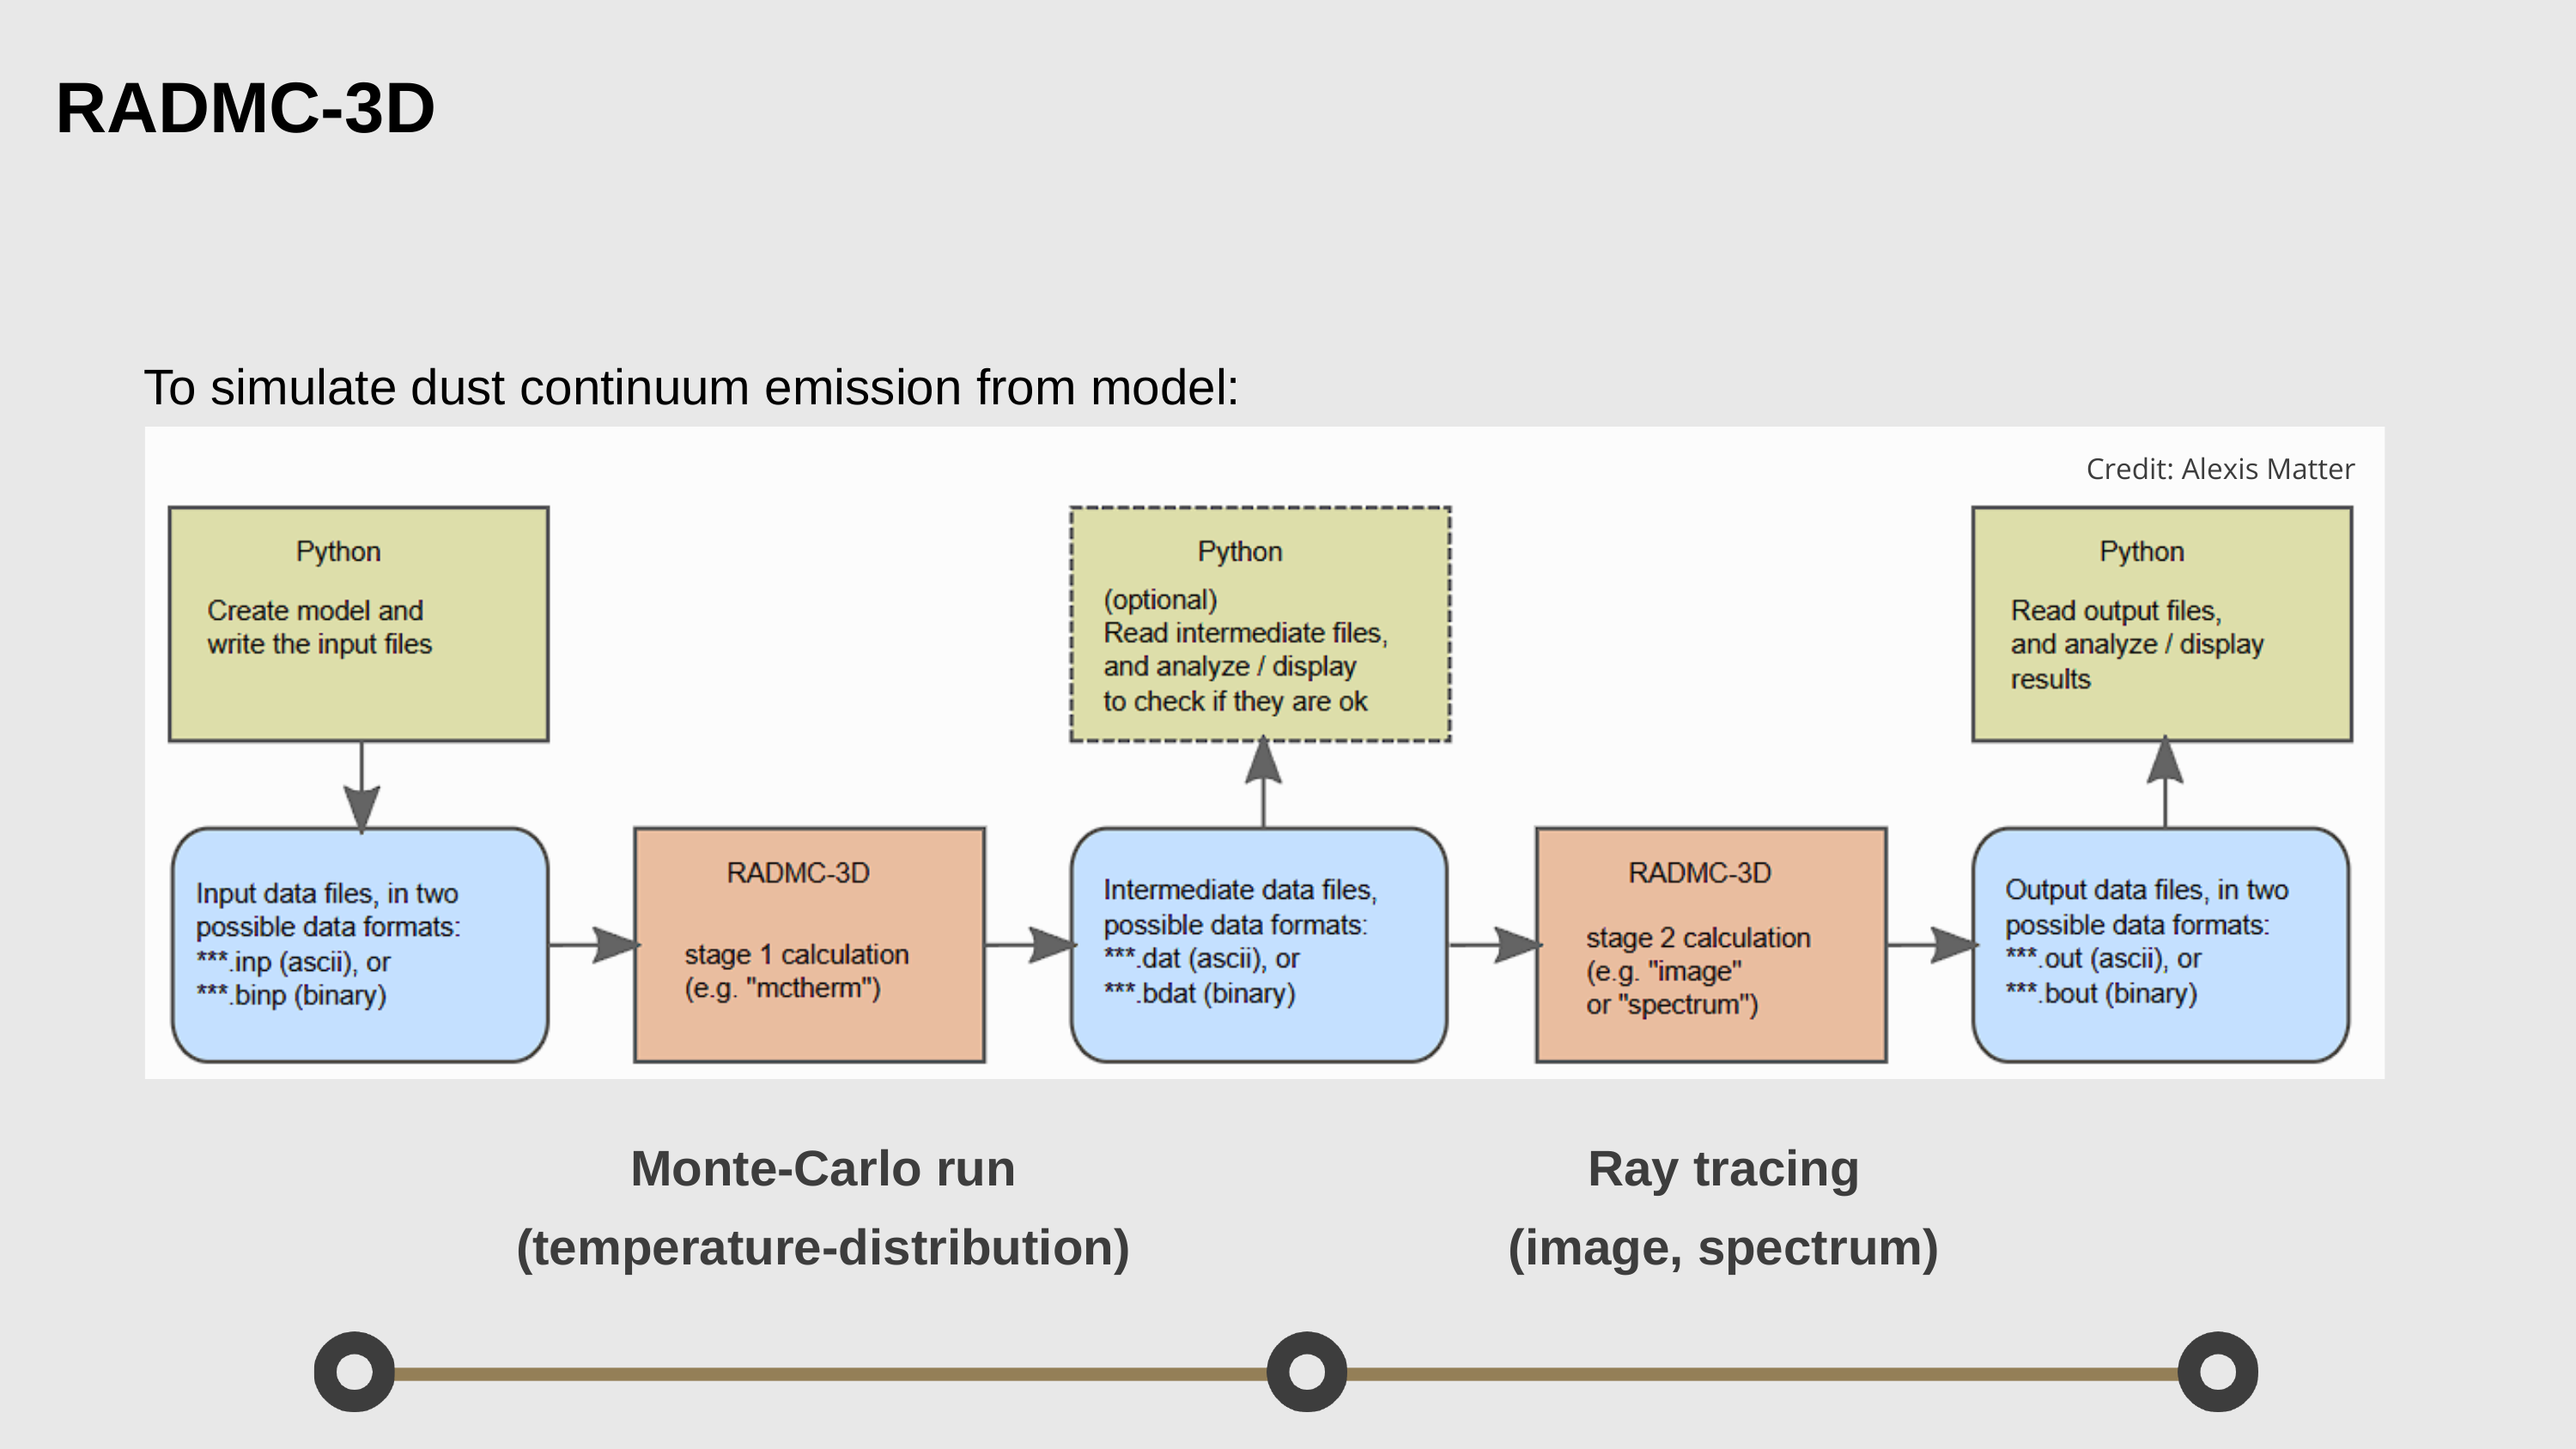

RADMC-3D
To simulate dust continuum emission from model:

Credit: Alexis Matter
Ray tracing
(image, spectrum)
Monte-Carlo run
(temperature-distribution)